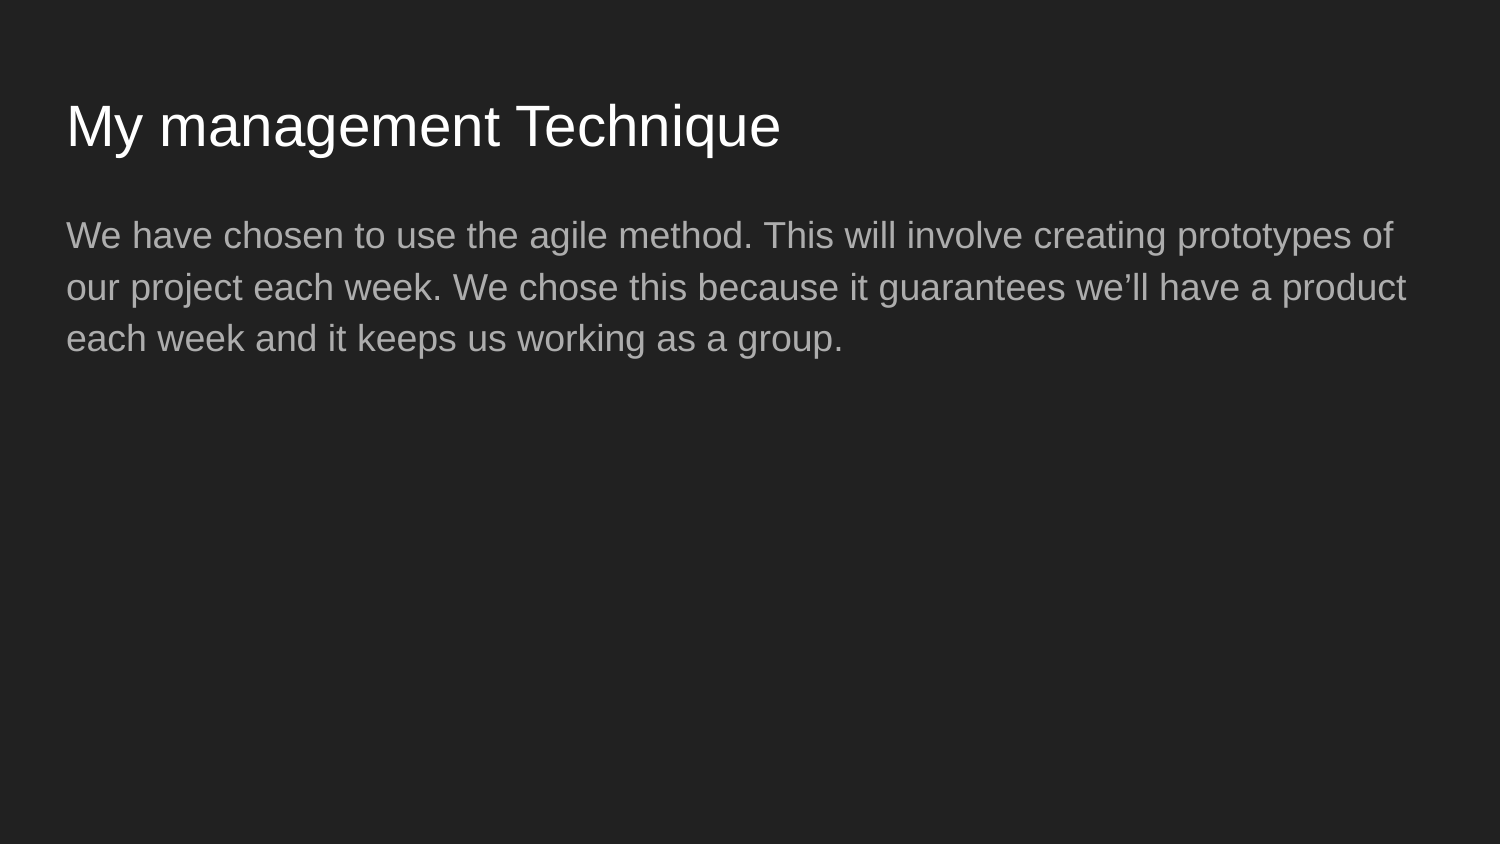

# My management Technique
We have chosen to use the agile method. This will involve creating prototypes of our project each week. We chose this because it guarantees we’ll have a product each week and it keeps us working as a group.